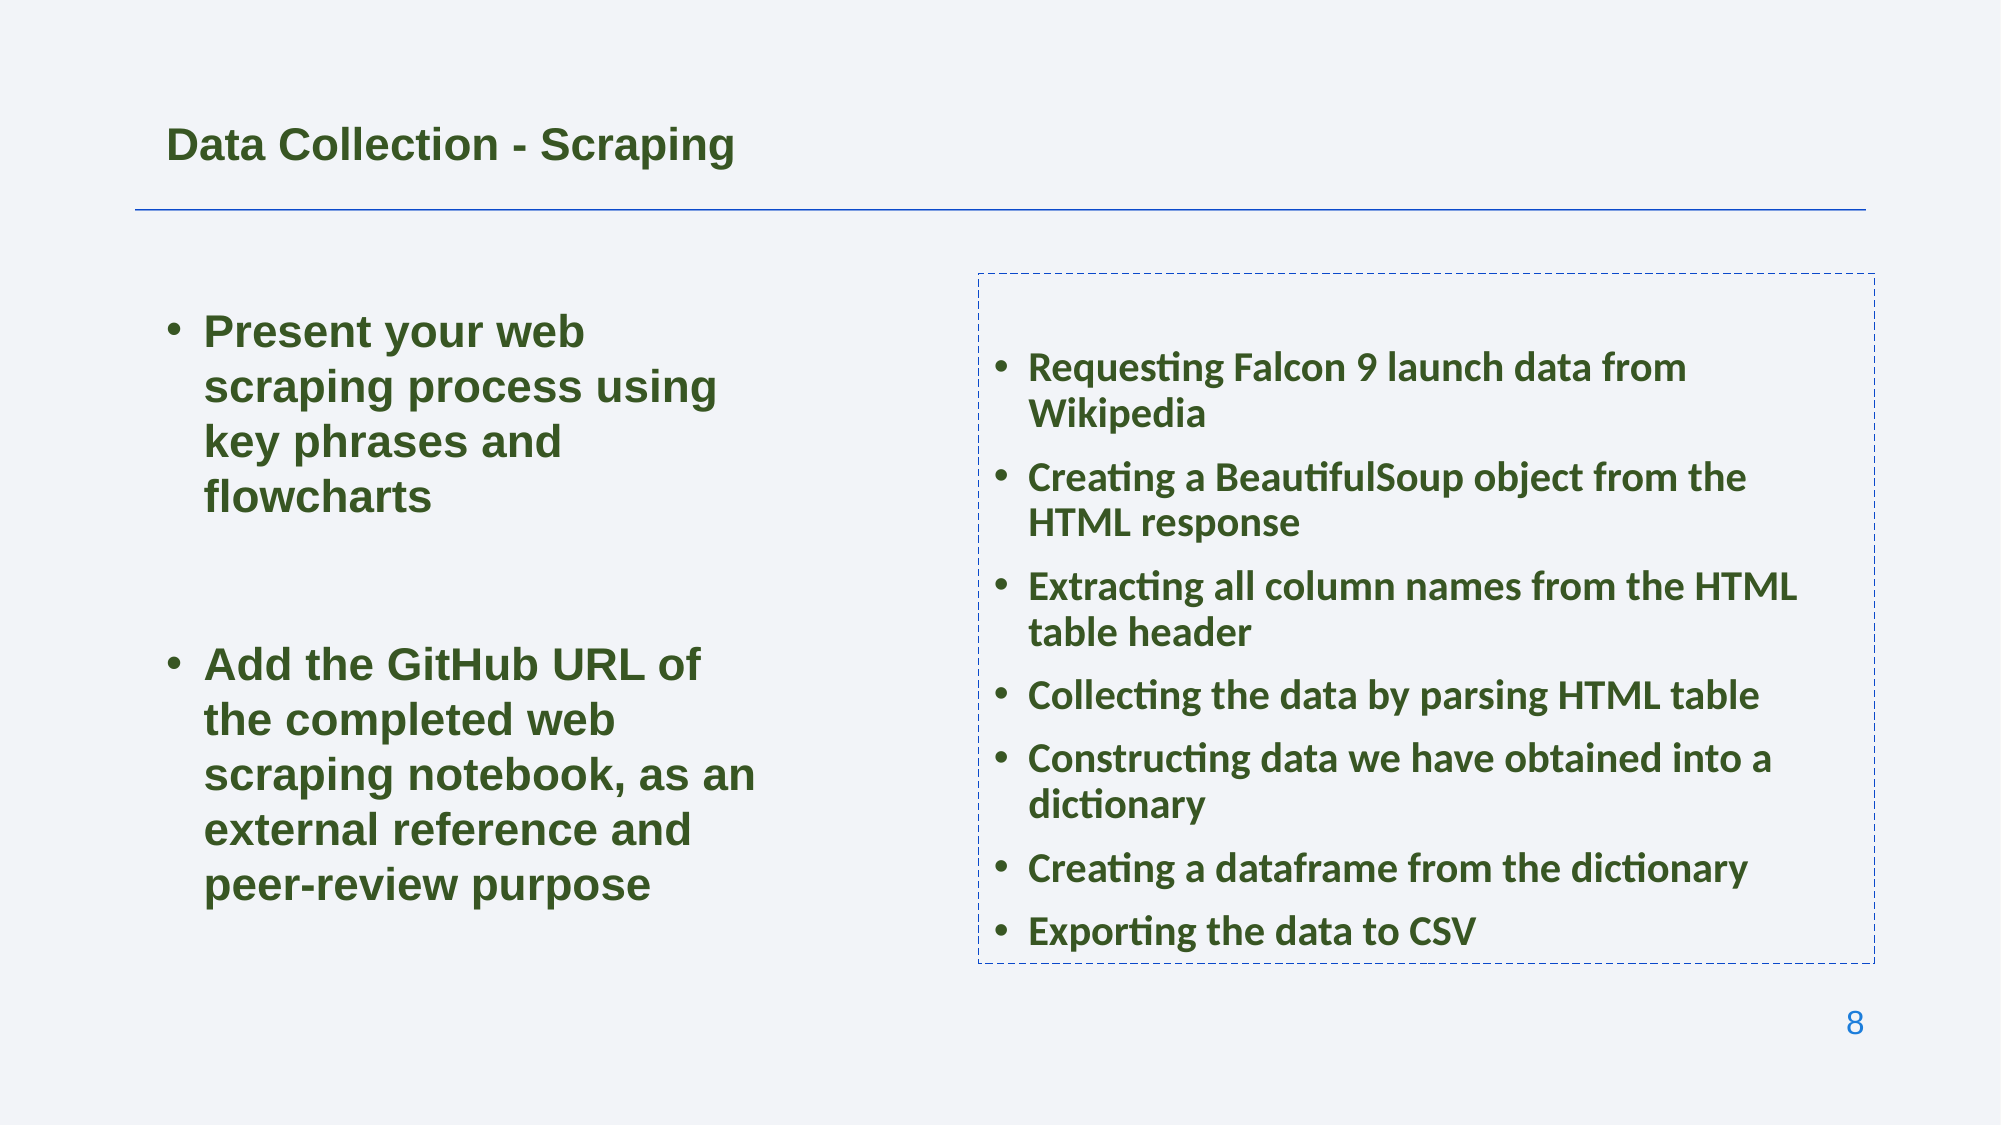

Data Collection - Scraping

Requesting Falcon 9 launch data from Wikipedia
Creating a BeautifulSoup object from the HTML response
Extracting all column names from the HTML table header
Collecting the data by parsing HTML table
Constructing data we have obtained into a dictionary
Creating a dataframe from the dictionary
Exporting the data to CSV

Present your web scraping process using key phrases and flowcharts

Add the GitHub URL of the completed web scraping notebook, as an external reference and peer-review purpose
8